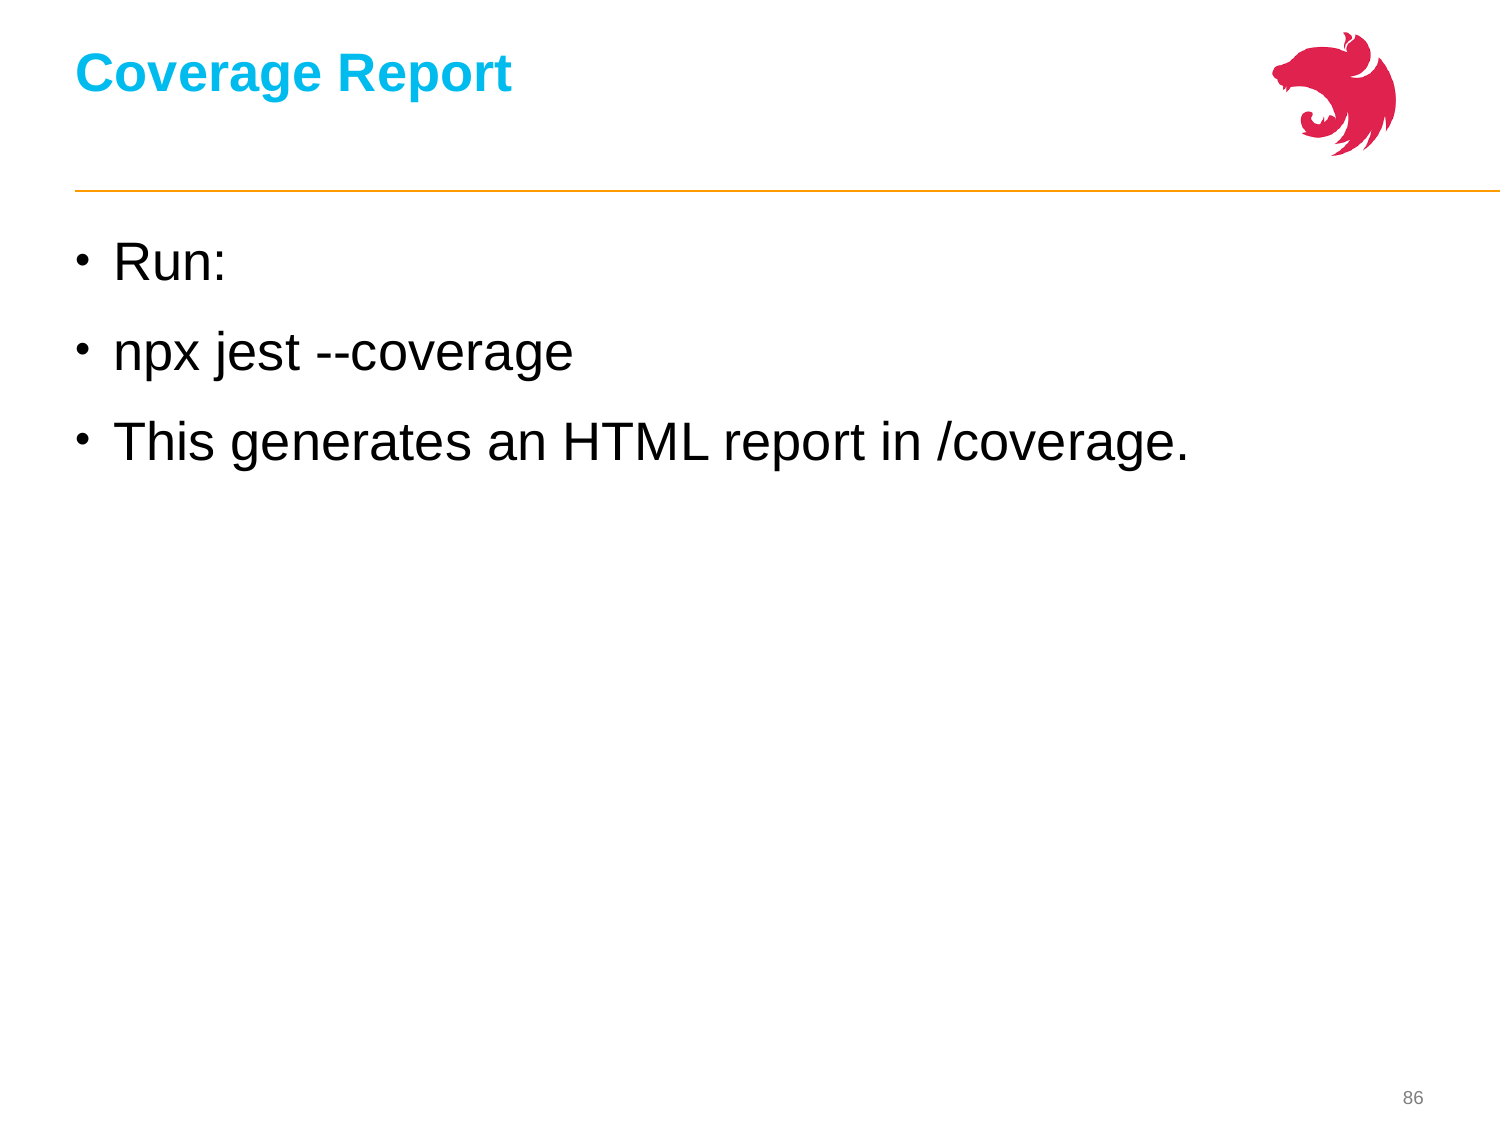

# Coverage Report
Run:
npx jest --coverage
This generates an HTML report in /coverage.